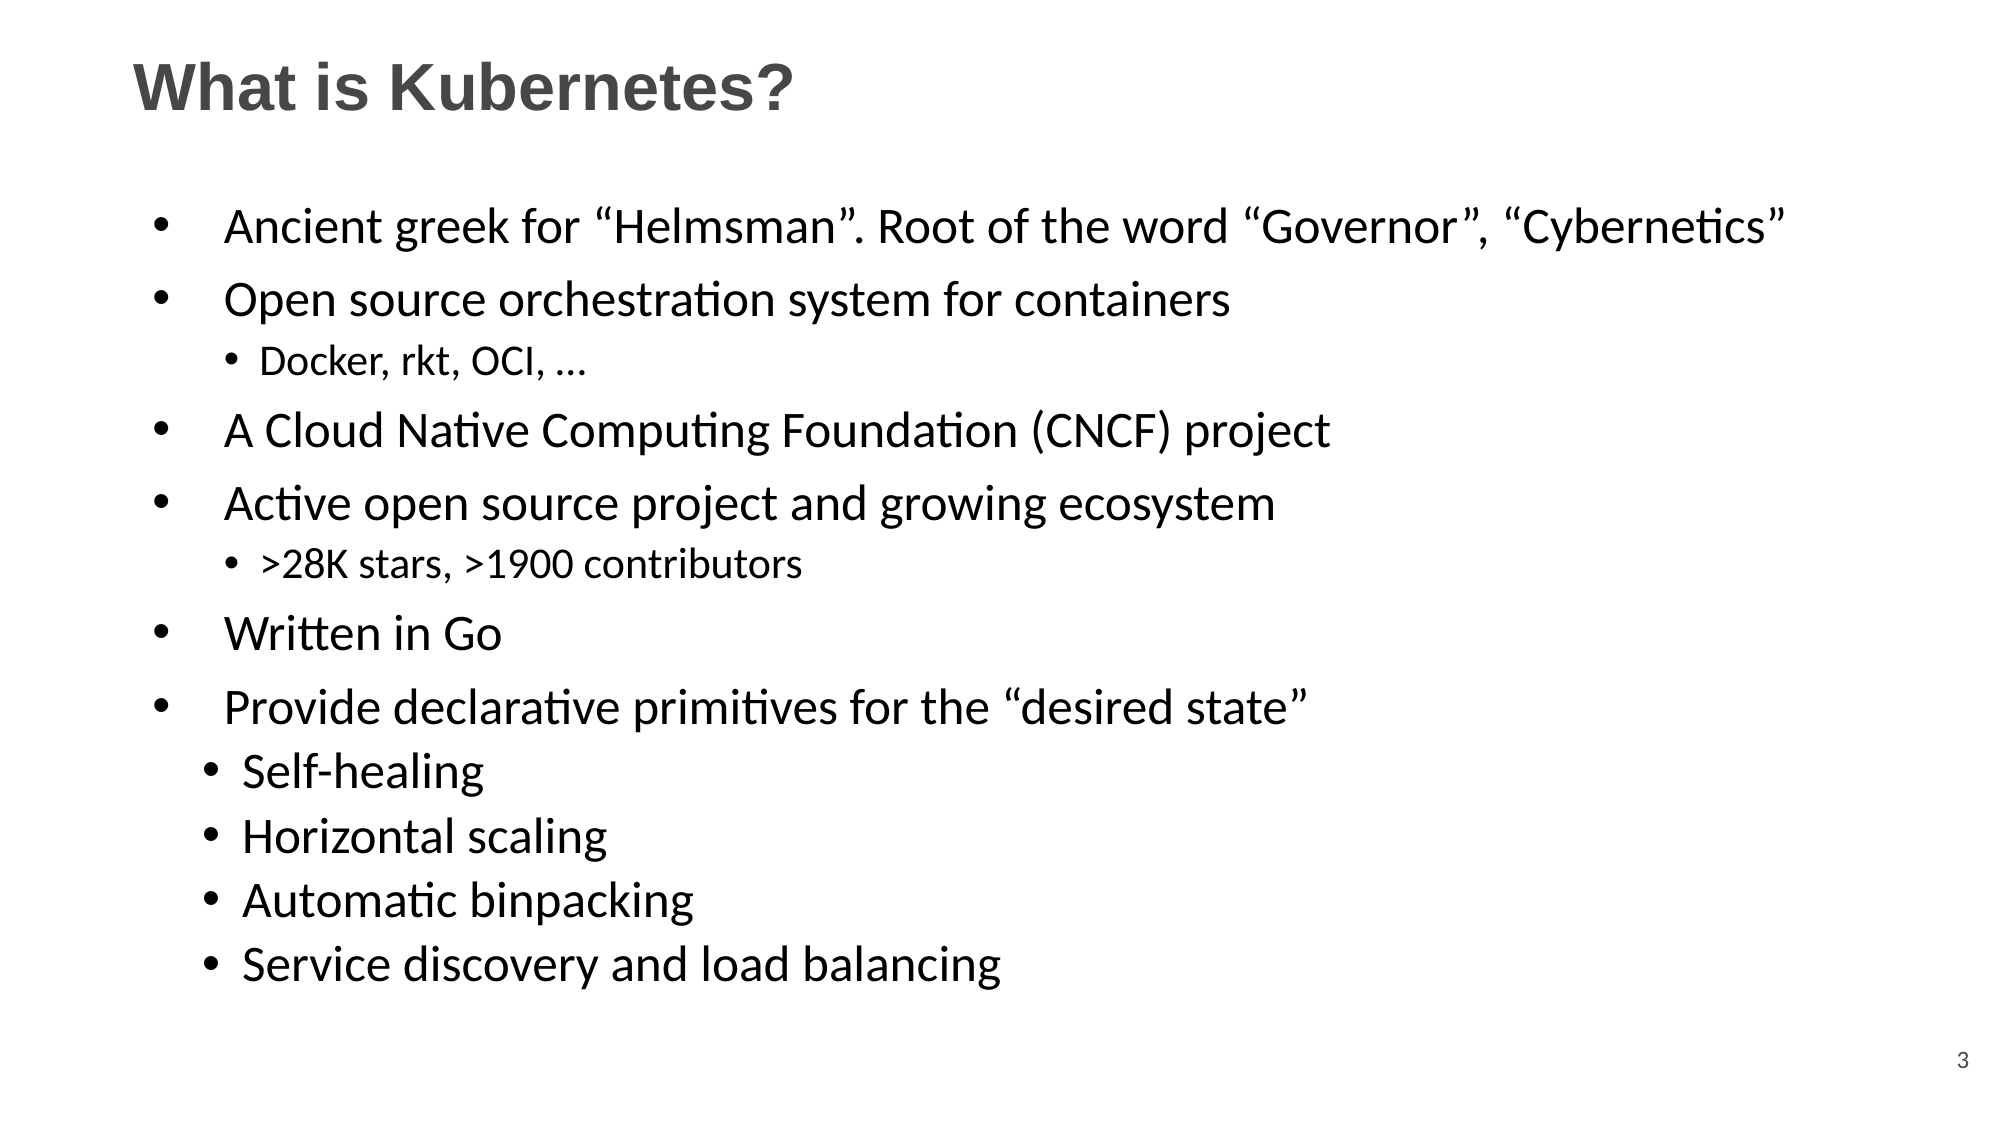

What is Kubernetes?
Ancient greek for “Helmsman”. Root of the word “Governor”, “Cybernetics”
Open source orchestration system for containers
Docker, rkt, OCI, …
A Cloud Native Computing Foundation (CNCF) project
Active open source project and growing ecosystem
>28K stars, >1900 contributors
Written in Go
Provide declarative primitives for the “desired state”
Self-healing
Horizontal scaling
Automatic binpacking
Service discovery and load balancing
3